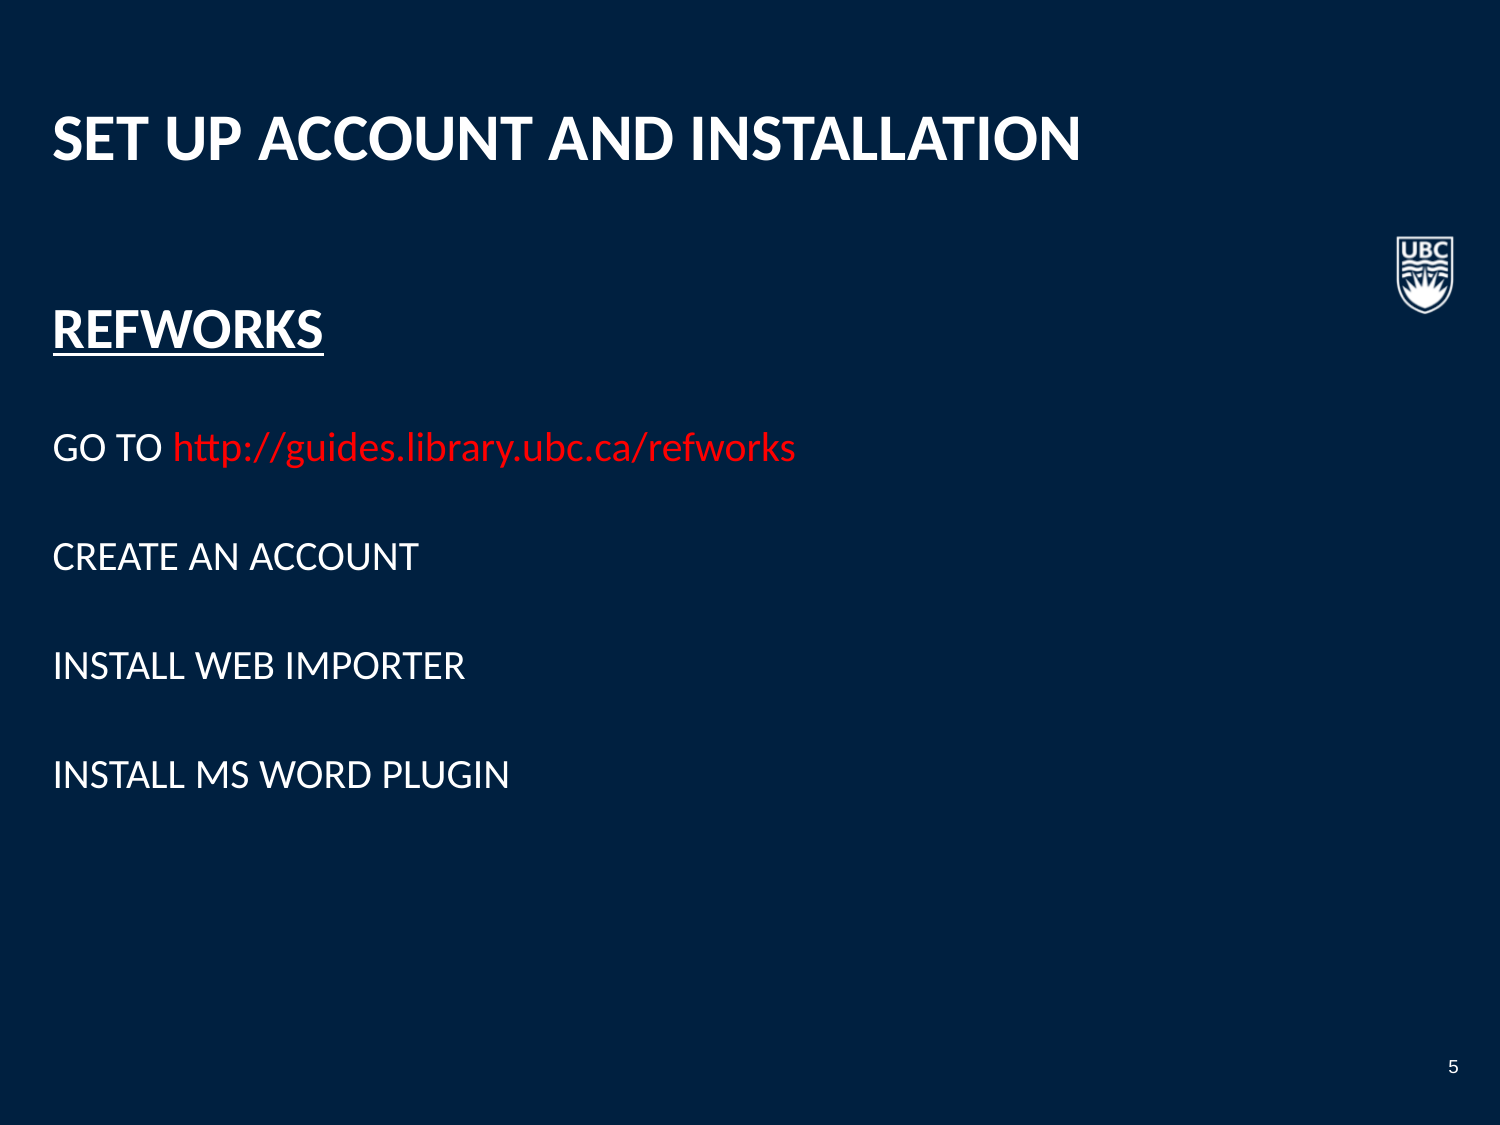

SET UP ACCOUNT AND INSTALLATION
REFWORKS
GO TO http://guides.library.ubc.ca/refworks
CREATE AN ACCOUNT
INSTALL WEB IMPORTER
INSTALL MS WORD PLUGIN